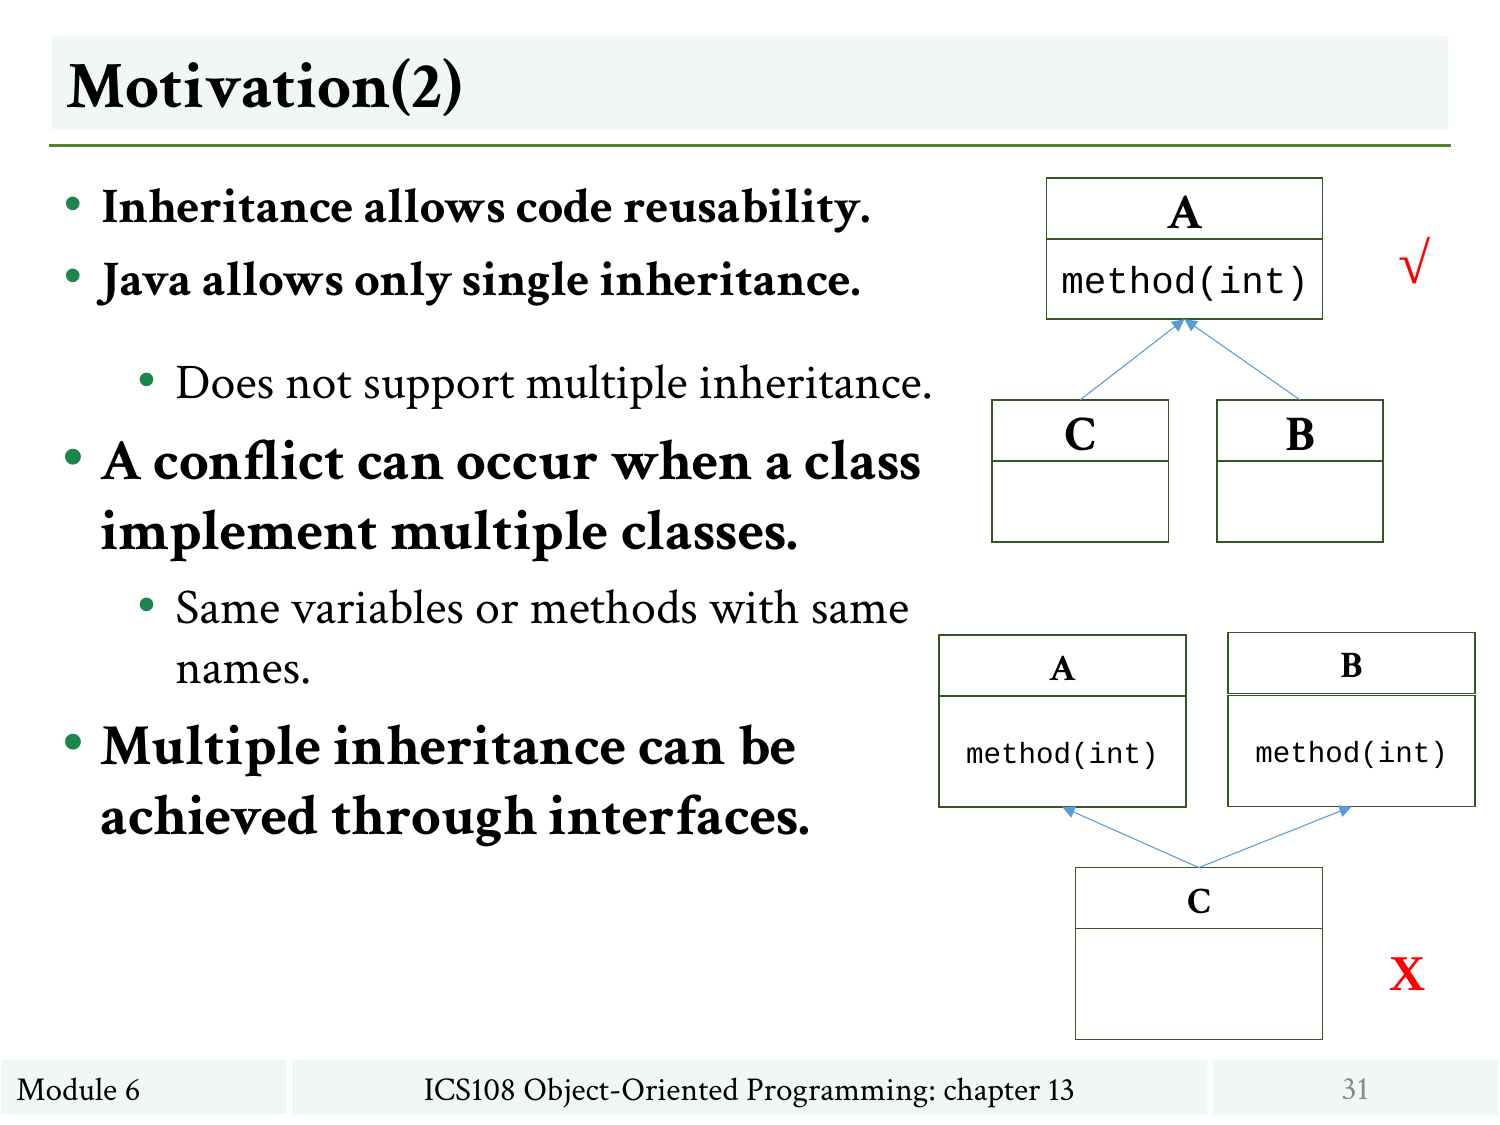

# Motivation(2)
Inheritance allows code reusability.
Java allows only single inheritance.

A
method(int)
C

B

√
Does not support multiple inheritance.
A conflict can occur when a class implement multiple classes.
Same variables or methods with same names.
Multiple inheritance can be achieved through interfaces.
B
method(int)
A
method(int)
C

X
31